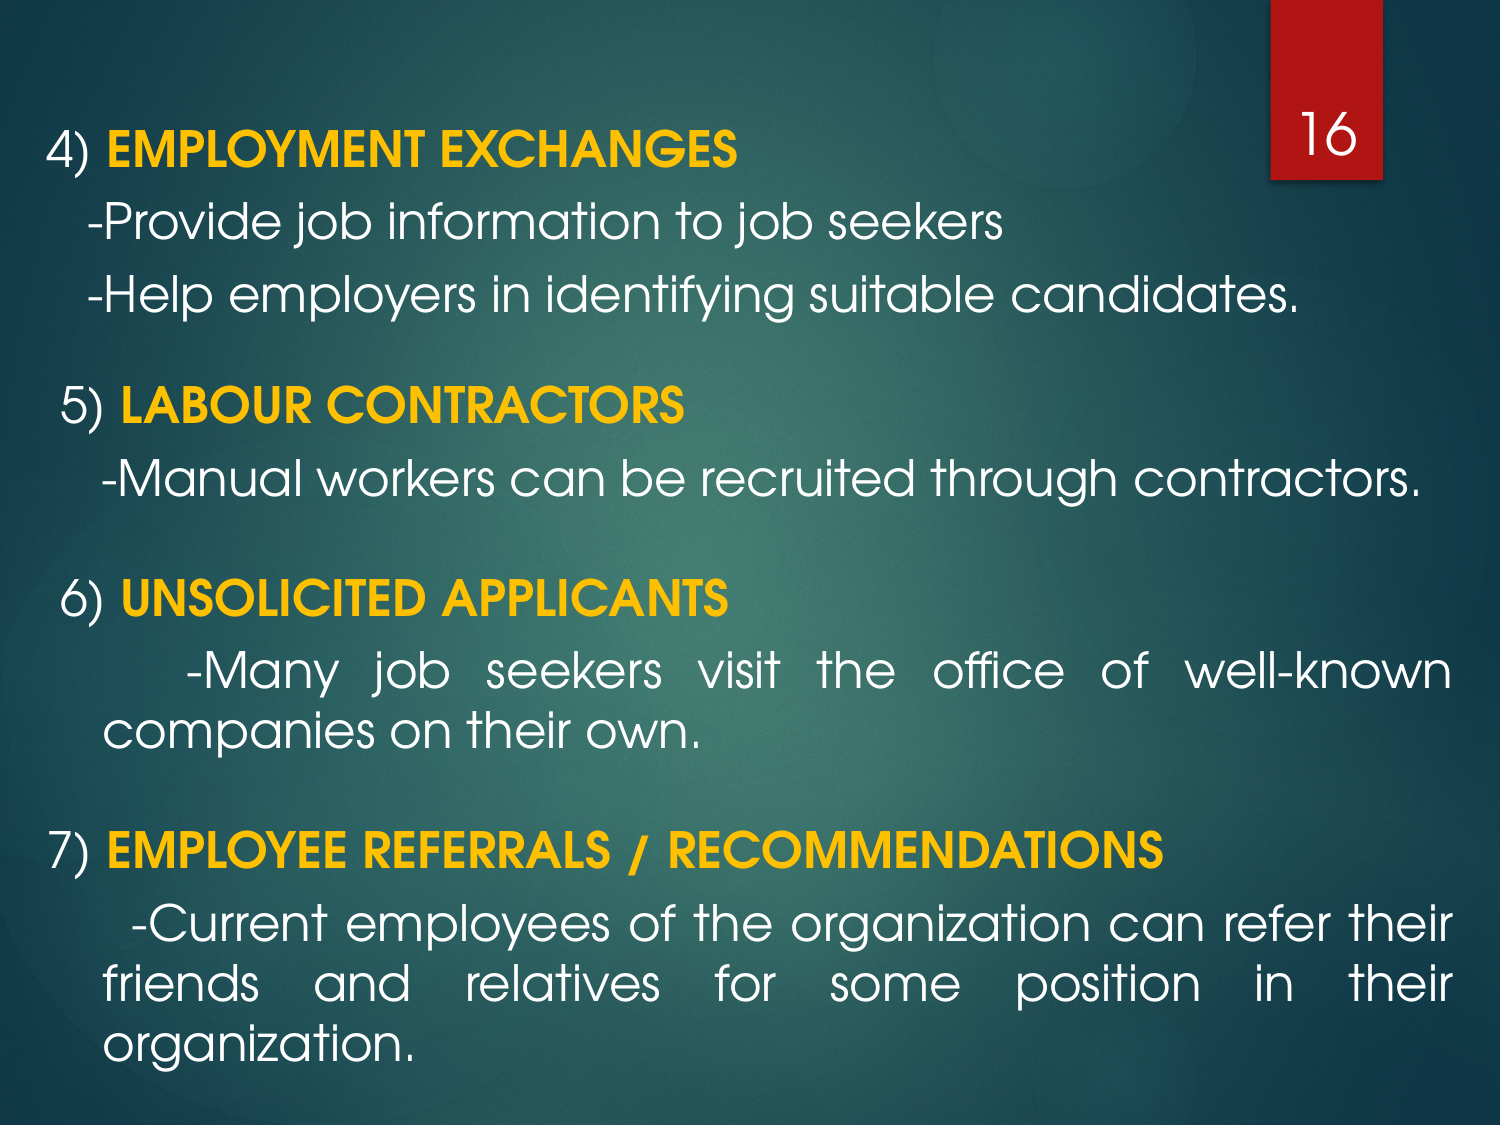

16
4) EMPLOYMENT EXCHANGES
   -Provide job information to job seekers
   -Help employers in identifying suitable candidates.

 5) LABOUR CONTRACTORS
    -Manual workers can be recruited through contractors.

 6) UNSOLICITED APPLICANTS
    -Many job seekers visit the office of well-known companies on their own.

7) EMPLOYEE REFERRALS / RECOMMENDATIONS
     -Current employees of the organization can refer their friends and relatives for some position in their organization.